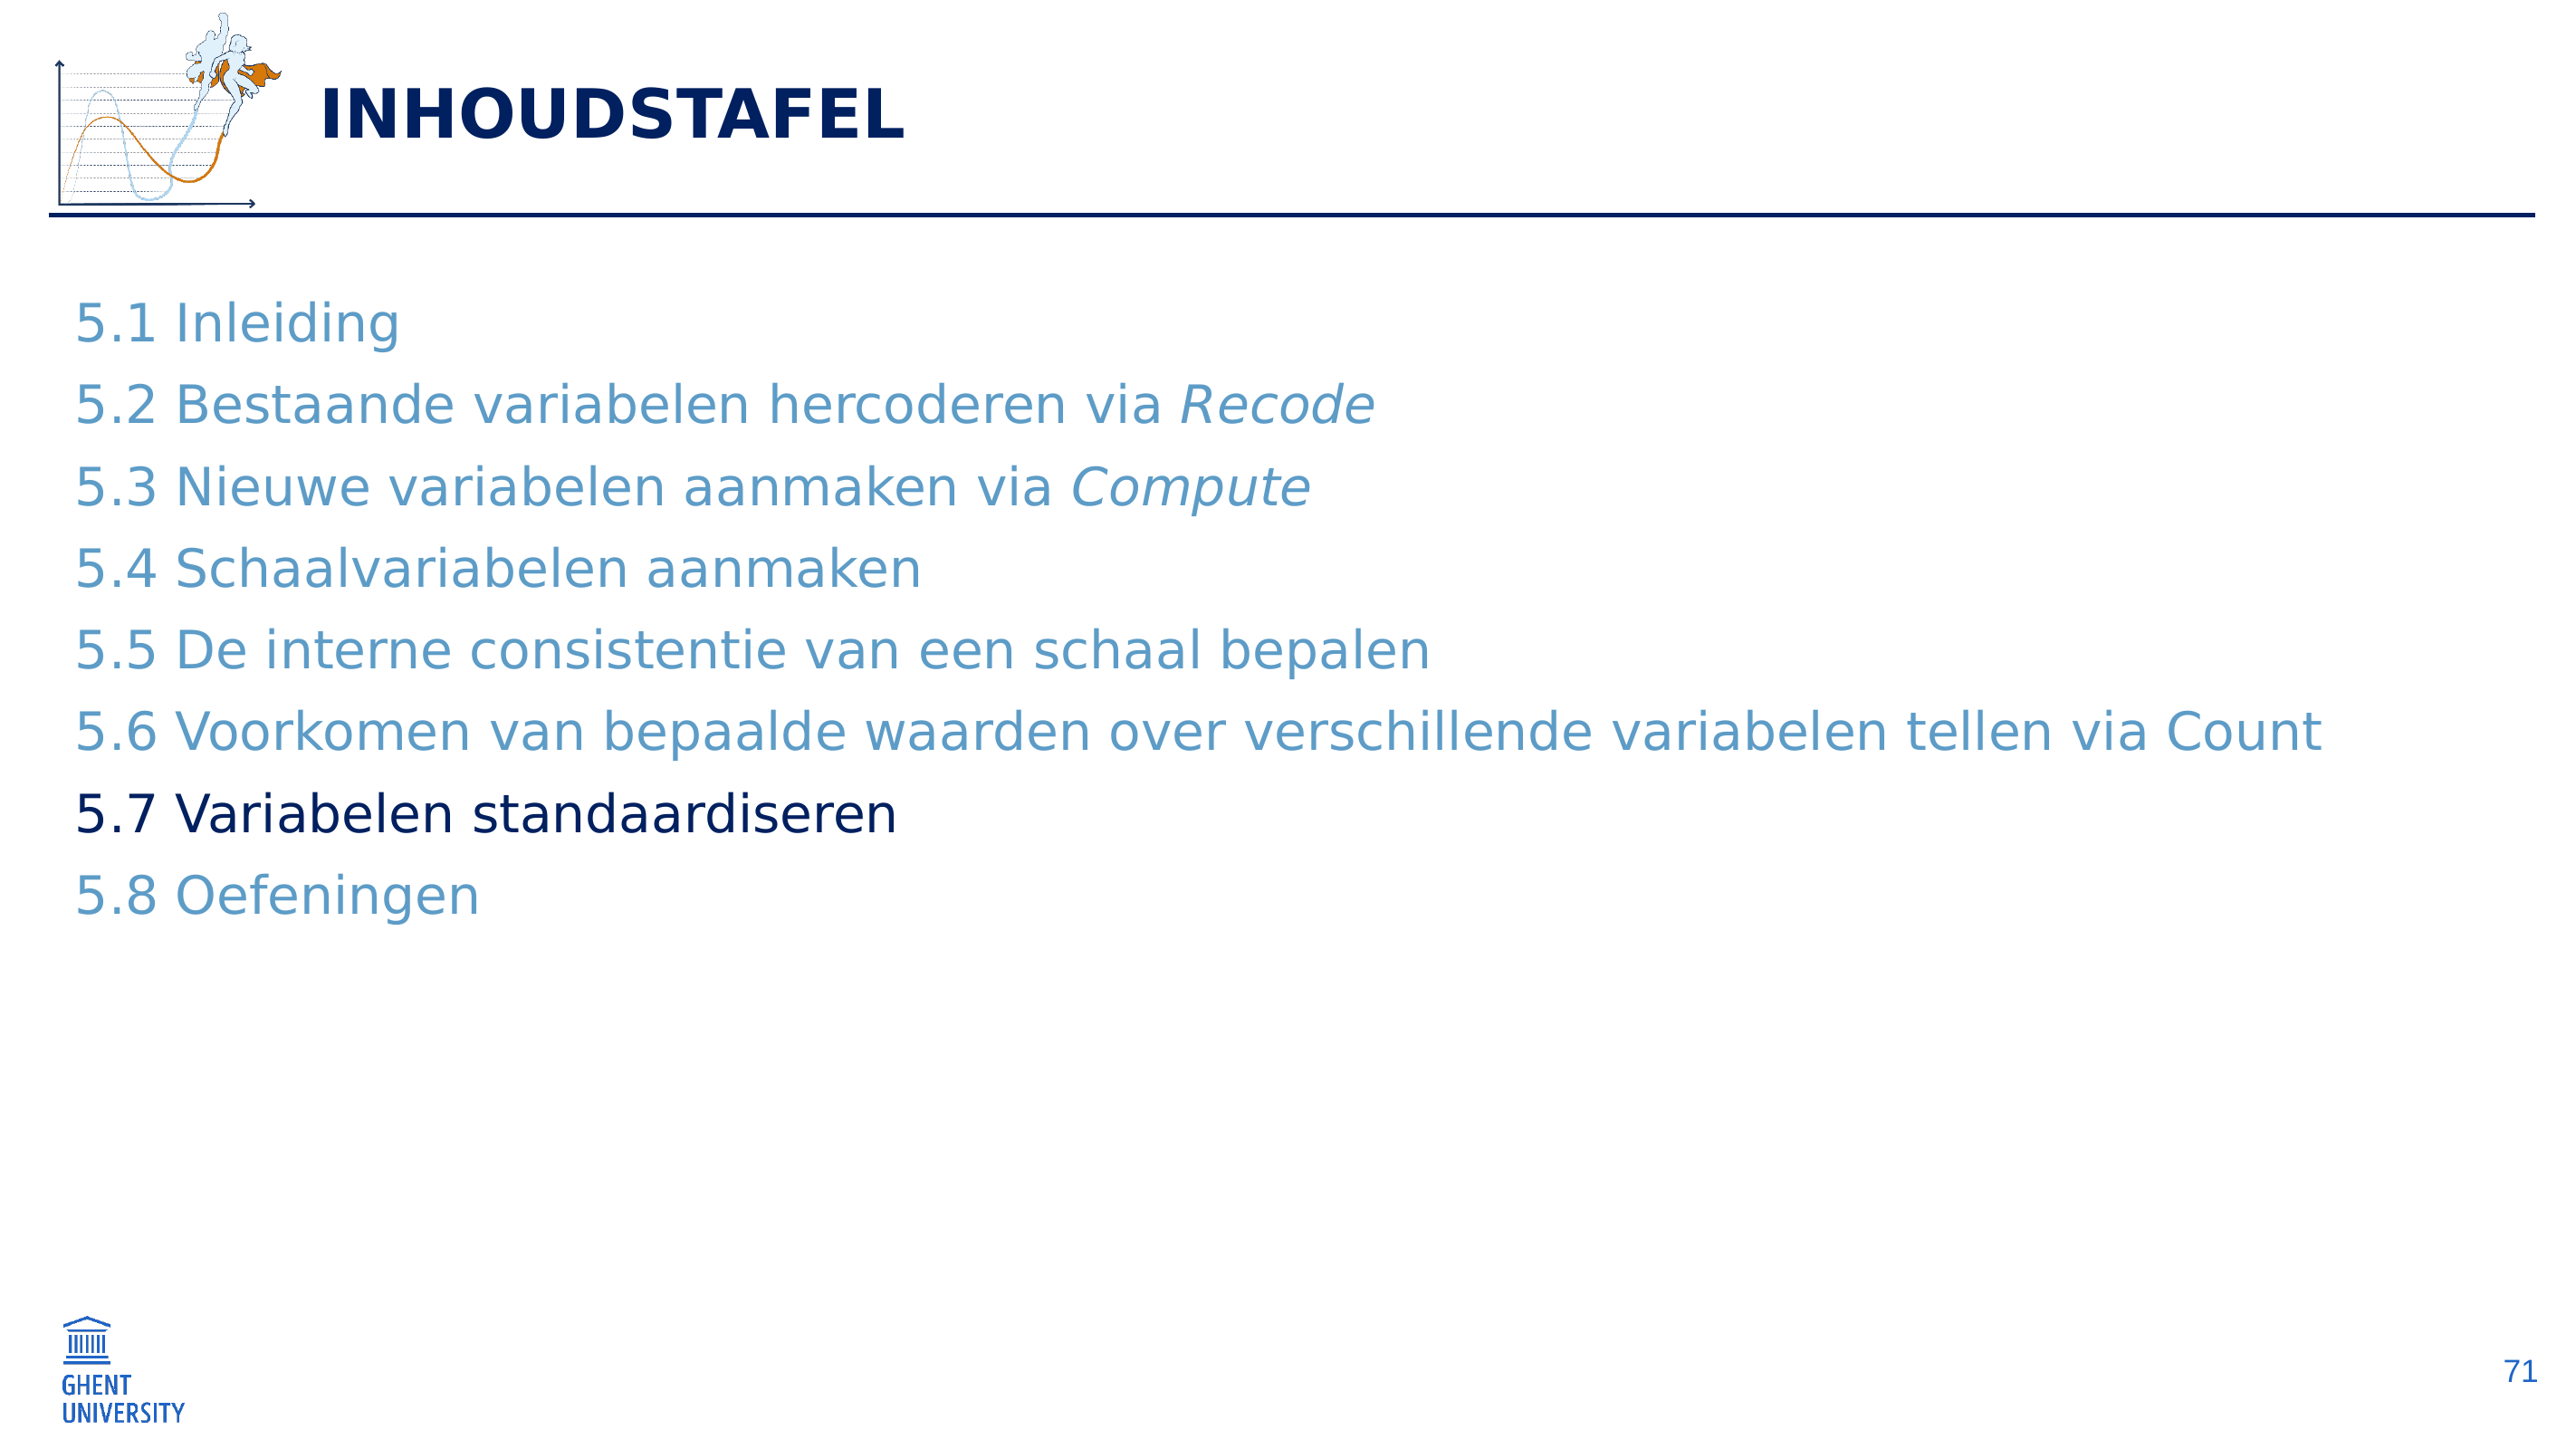

# Inhoudstafel
5.1 Inleiding
5.2 Bestaande variabelen hercoderen via Recode
5.3 Nieuwe variabelen aanmaken via Compute
5.4 Schaalvariabelen aanmaken
5.5 De interne consistentie van een schaal bepalen
5.6 Voorkomen van bepaalde waarden over verschillende variabelen tellen via Count
5.7 Variabelen standaardiseren
5.8 Oefeningen
71